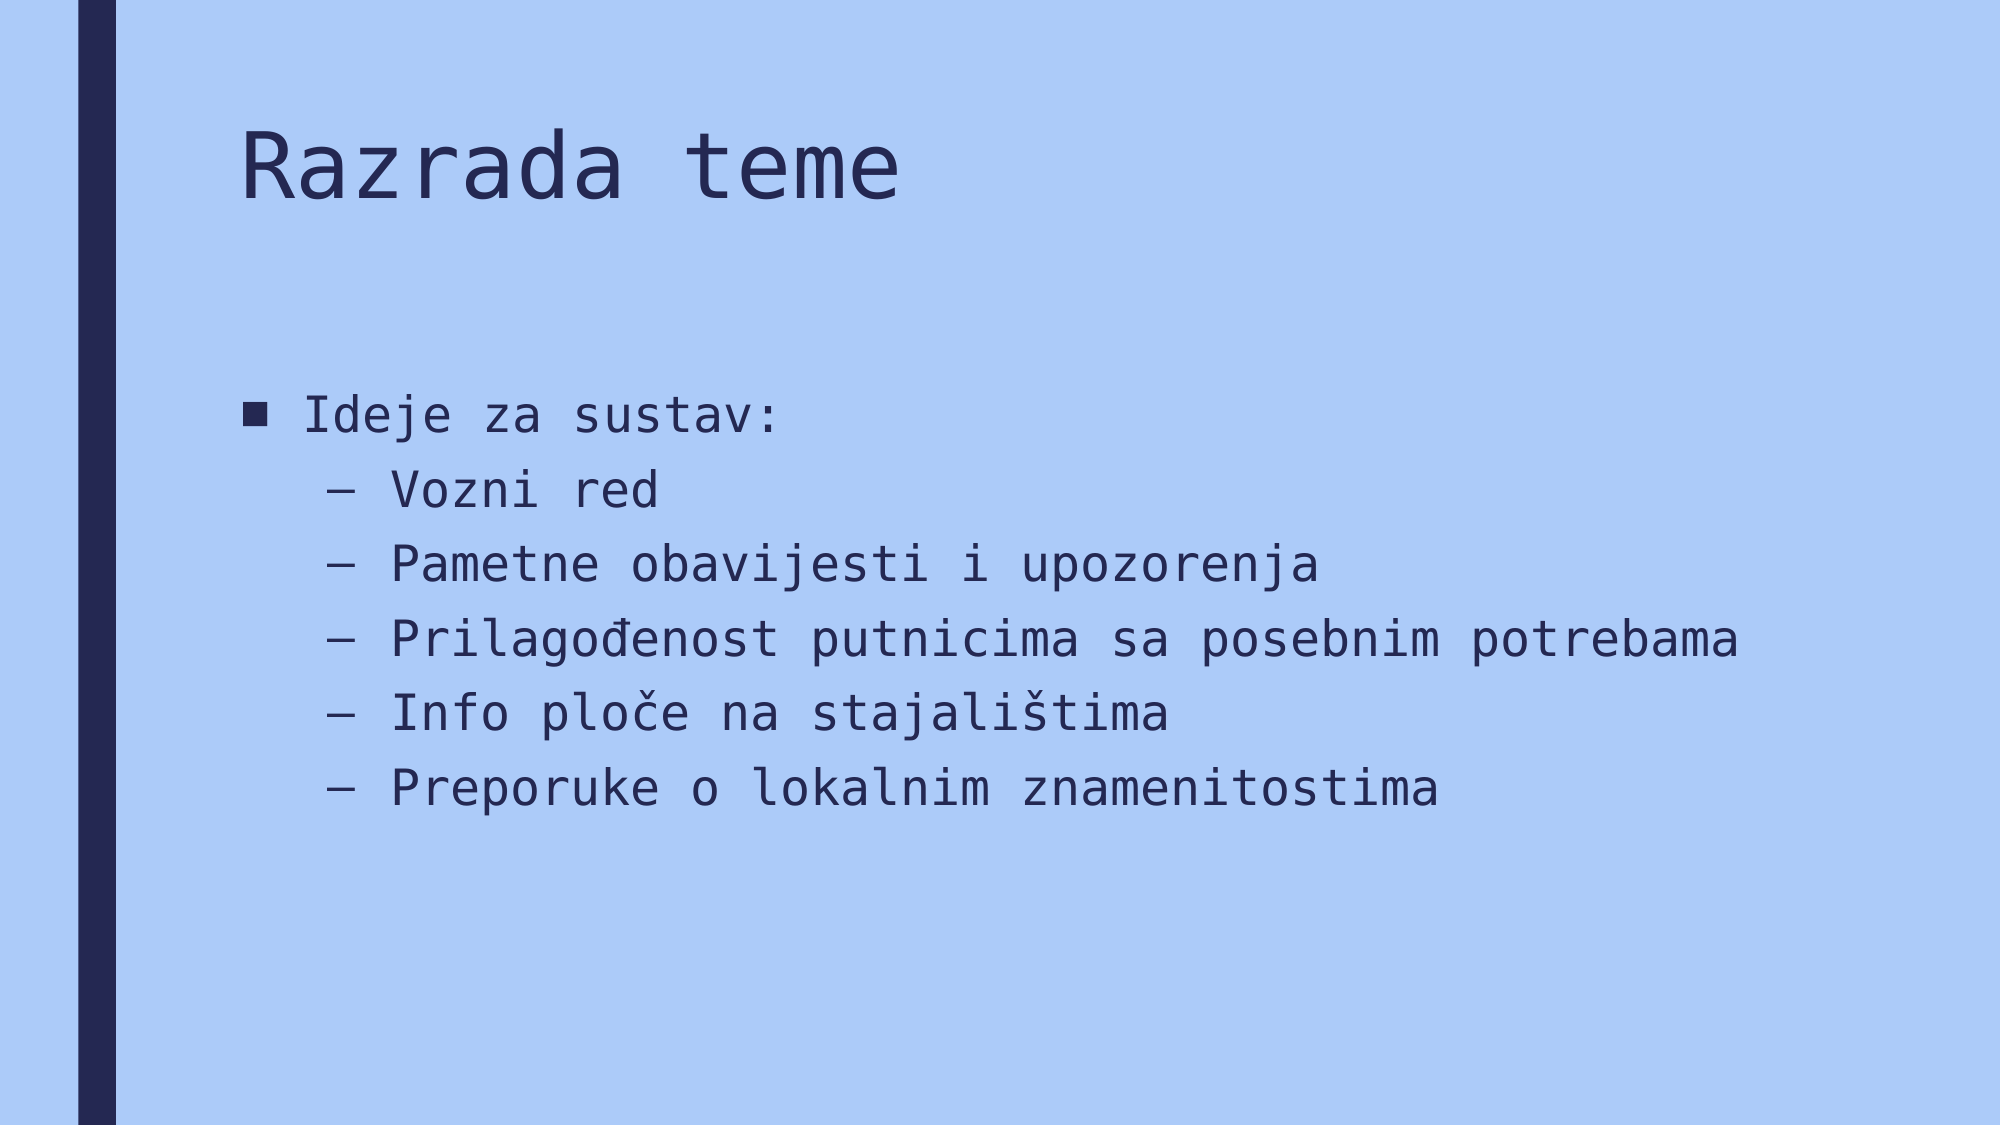

# Razrada teme
Ideje za sustav:
Vozni red
Pametne obavijesti i upozorenja
Prilagođenost putnicima sa posebnim potrebama
Info ploče na stajalištima
Preporuke o lokalnim znamenitostima